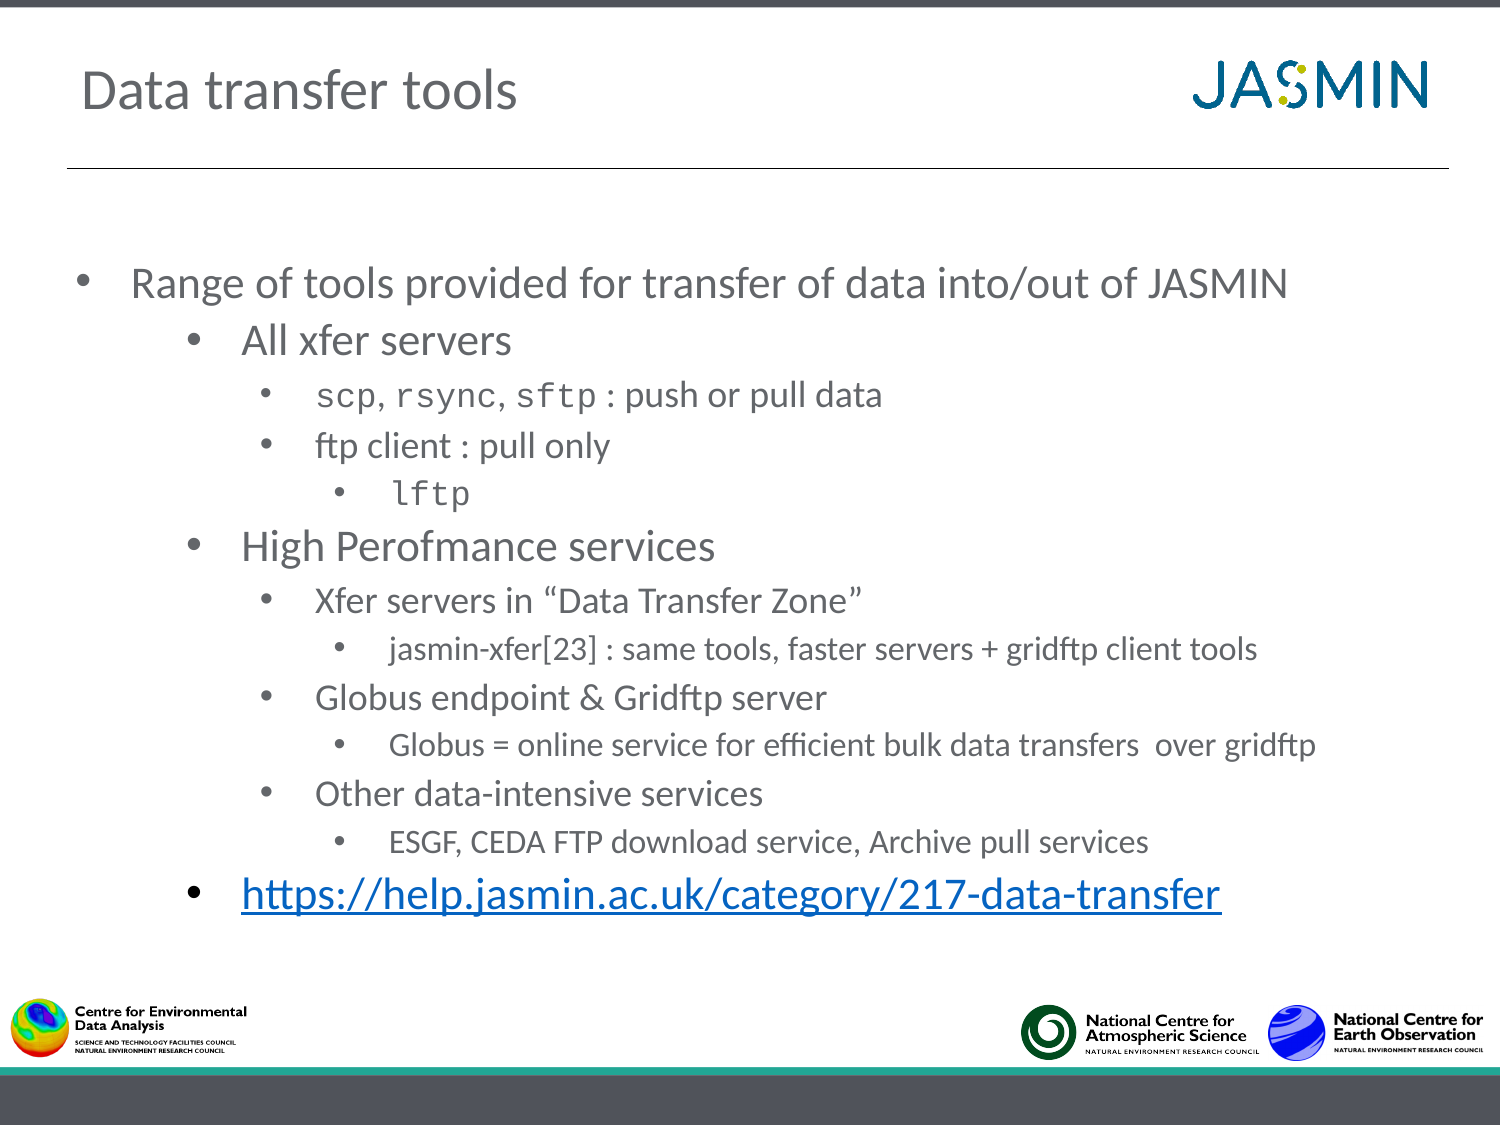

# Data transfer tools
Range of tools provided for transfer of data into/out of JASMIN
All xfer servers
scp, rsync, sftp : push or pull data
ftp client : pull only
lftp
High Perofmance services
Xfer servers in “Data Transfer Zone”
jasmin-xfer[23] : same tools, faster servers + gridftp client tools
Globus endpoint & Gridftp server
Globus = online service for efficient bulk data transfers  over gridftp
Other data-intensive services
ESGF, CEDA FTP download service, Archive pull services
https://help.jasmin.ac.uk/category/217-data-transfer